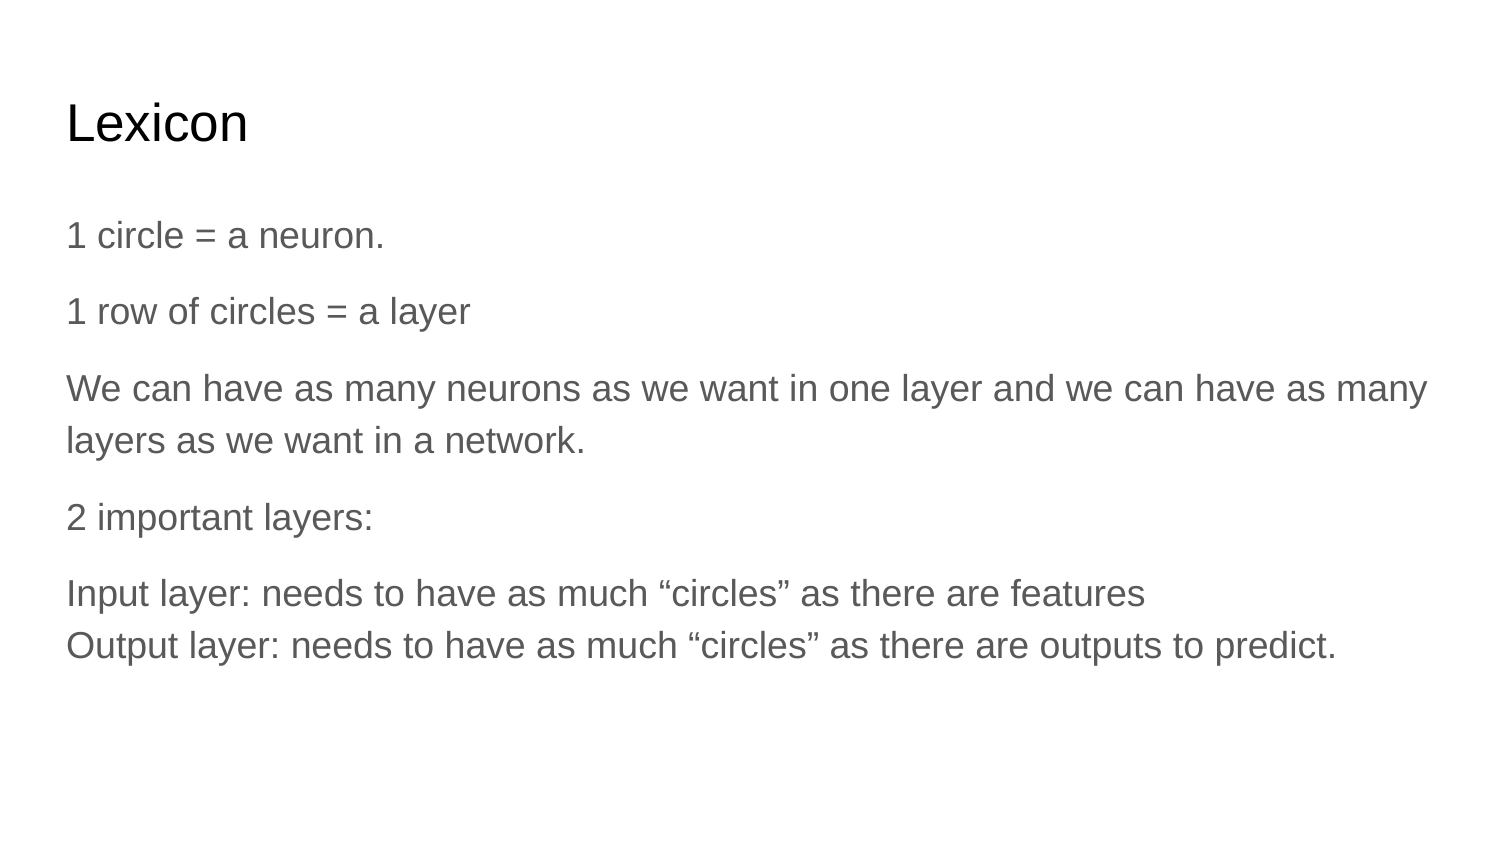

# Lexicon
1 circle = a neuron.
1 row of circles = a layer
We can have as many neurons as we want in one layer and we can have as many layers as we want in a network.
2 important layers:
Input layer: needs to have as much “circles” as there are features
Output layer: needs to have as much “circles” as there are outputs to predict.